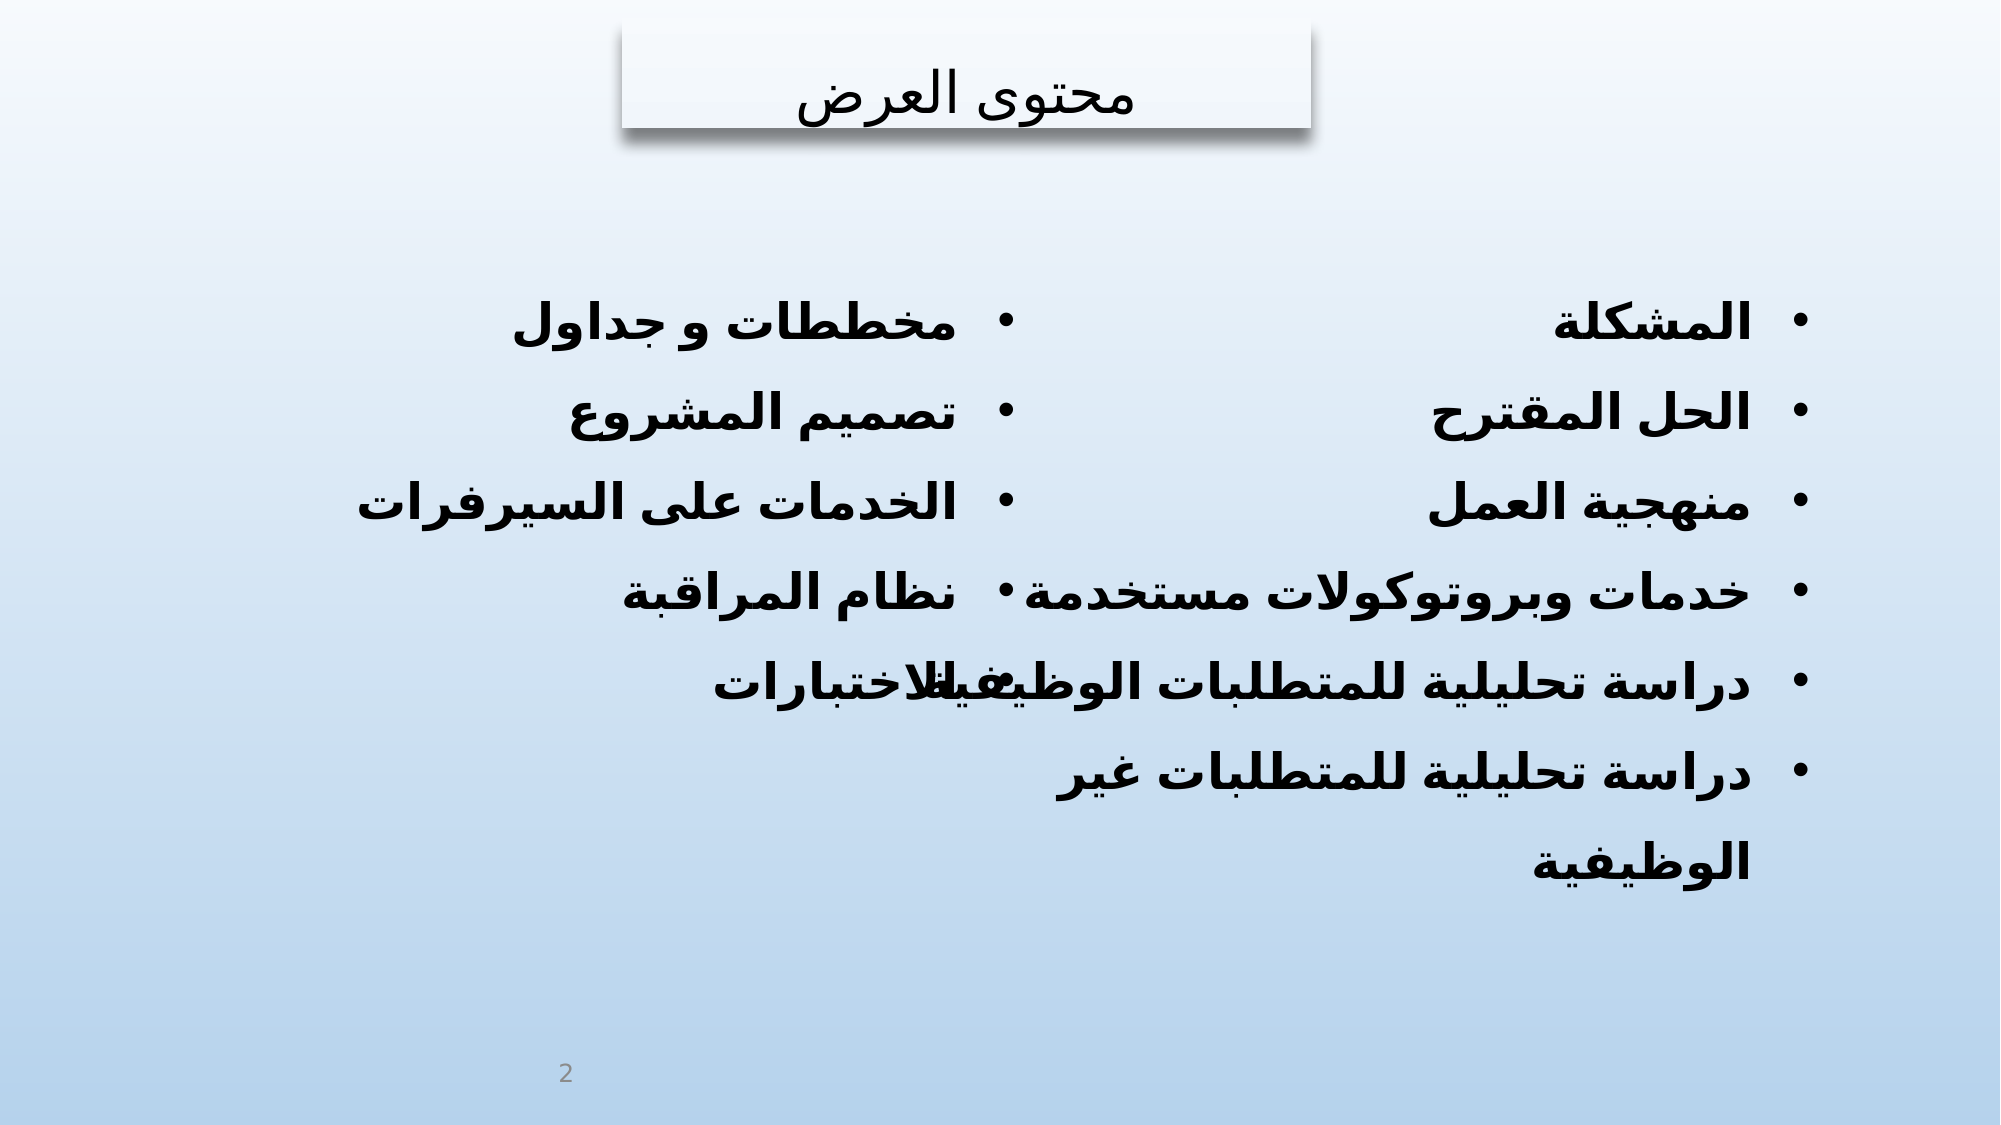

محتوى العرض
مخططات و جداول
تصميم المشروع
الخدمات على السيرفرات
نظام المراقبة
الاختبارات

المشكلة
الحل المقترح
منهجية العمل
خدمات وبروتوكولات مستخدمة
دراسة تحليلية للمتطلبات الوظيفية
دراسة تحليلية للمتطلبات غير الوظيفية
2